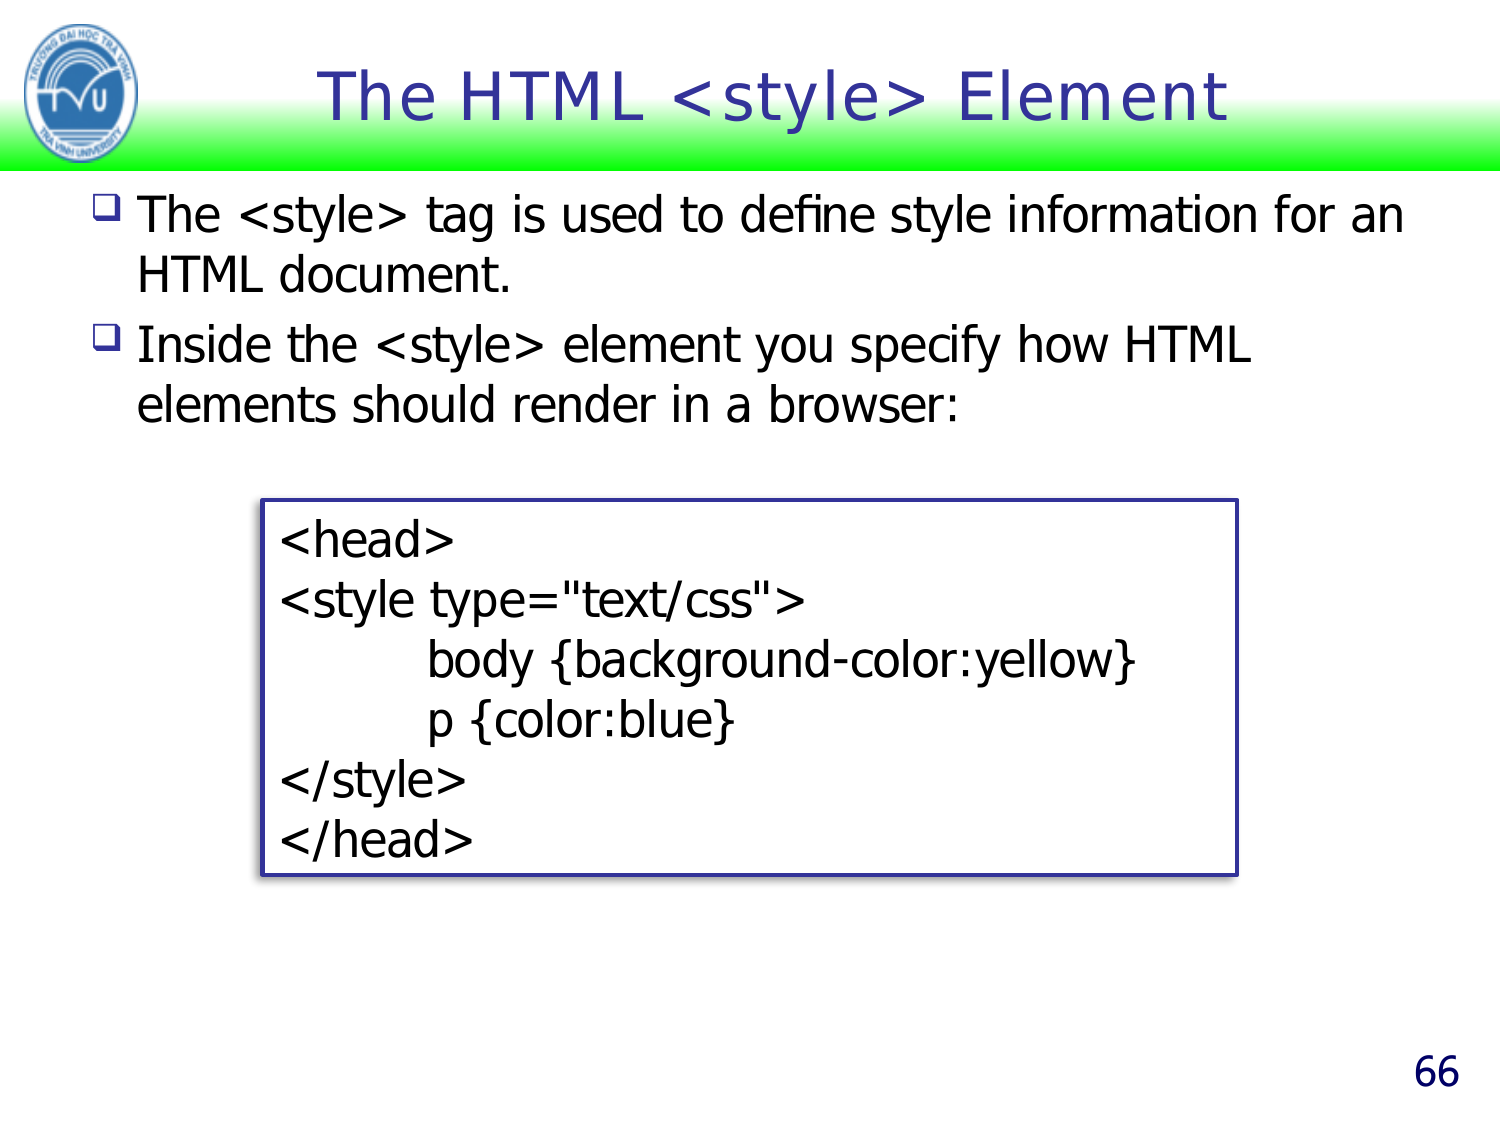

# The HTML <style> Element
The <style> tag is used to define style information for an HTML document.
Inside the <style> element you specify how HTML elements should render in a browser:
<head>
<style type="text/css">
	body {background-color:yellow}
	p {color:blue}
</style>
</head>
66